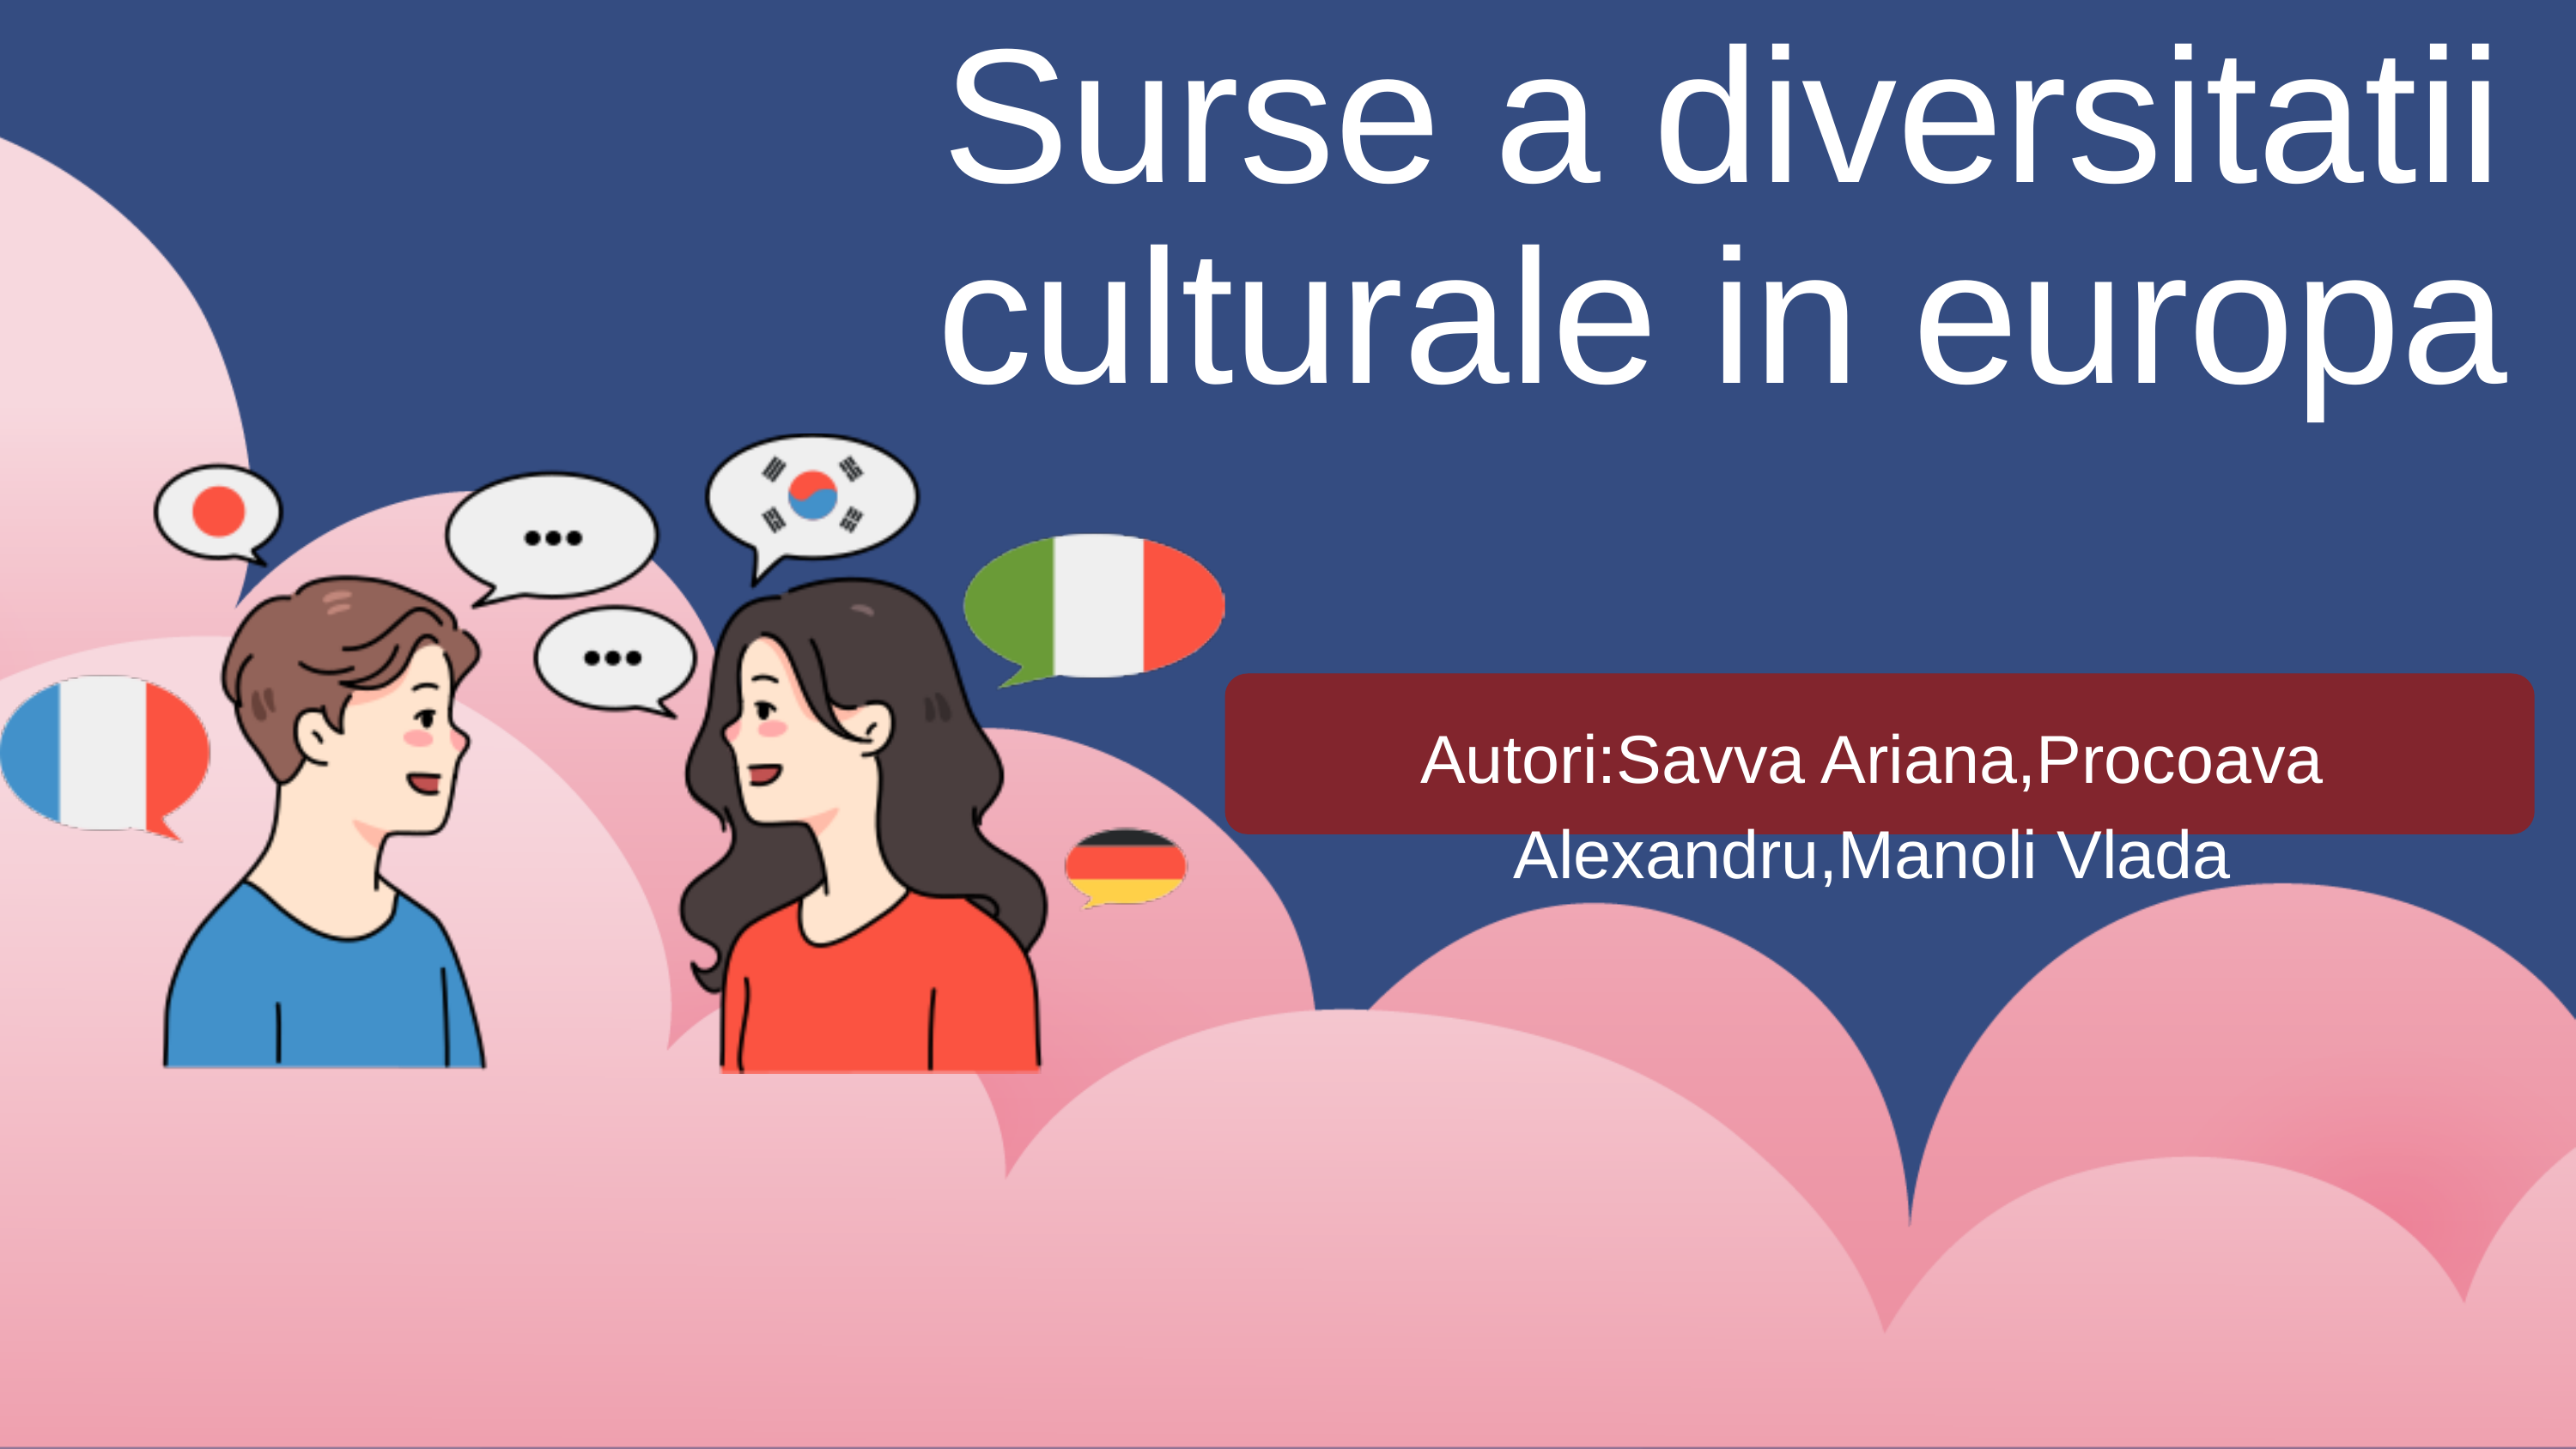

Surse a diversitatii culturale in europa

Autori:Savva Ariana,Procoava Alexandru,Manoli Vlada